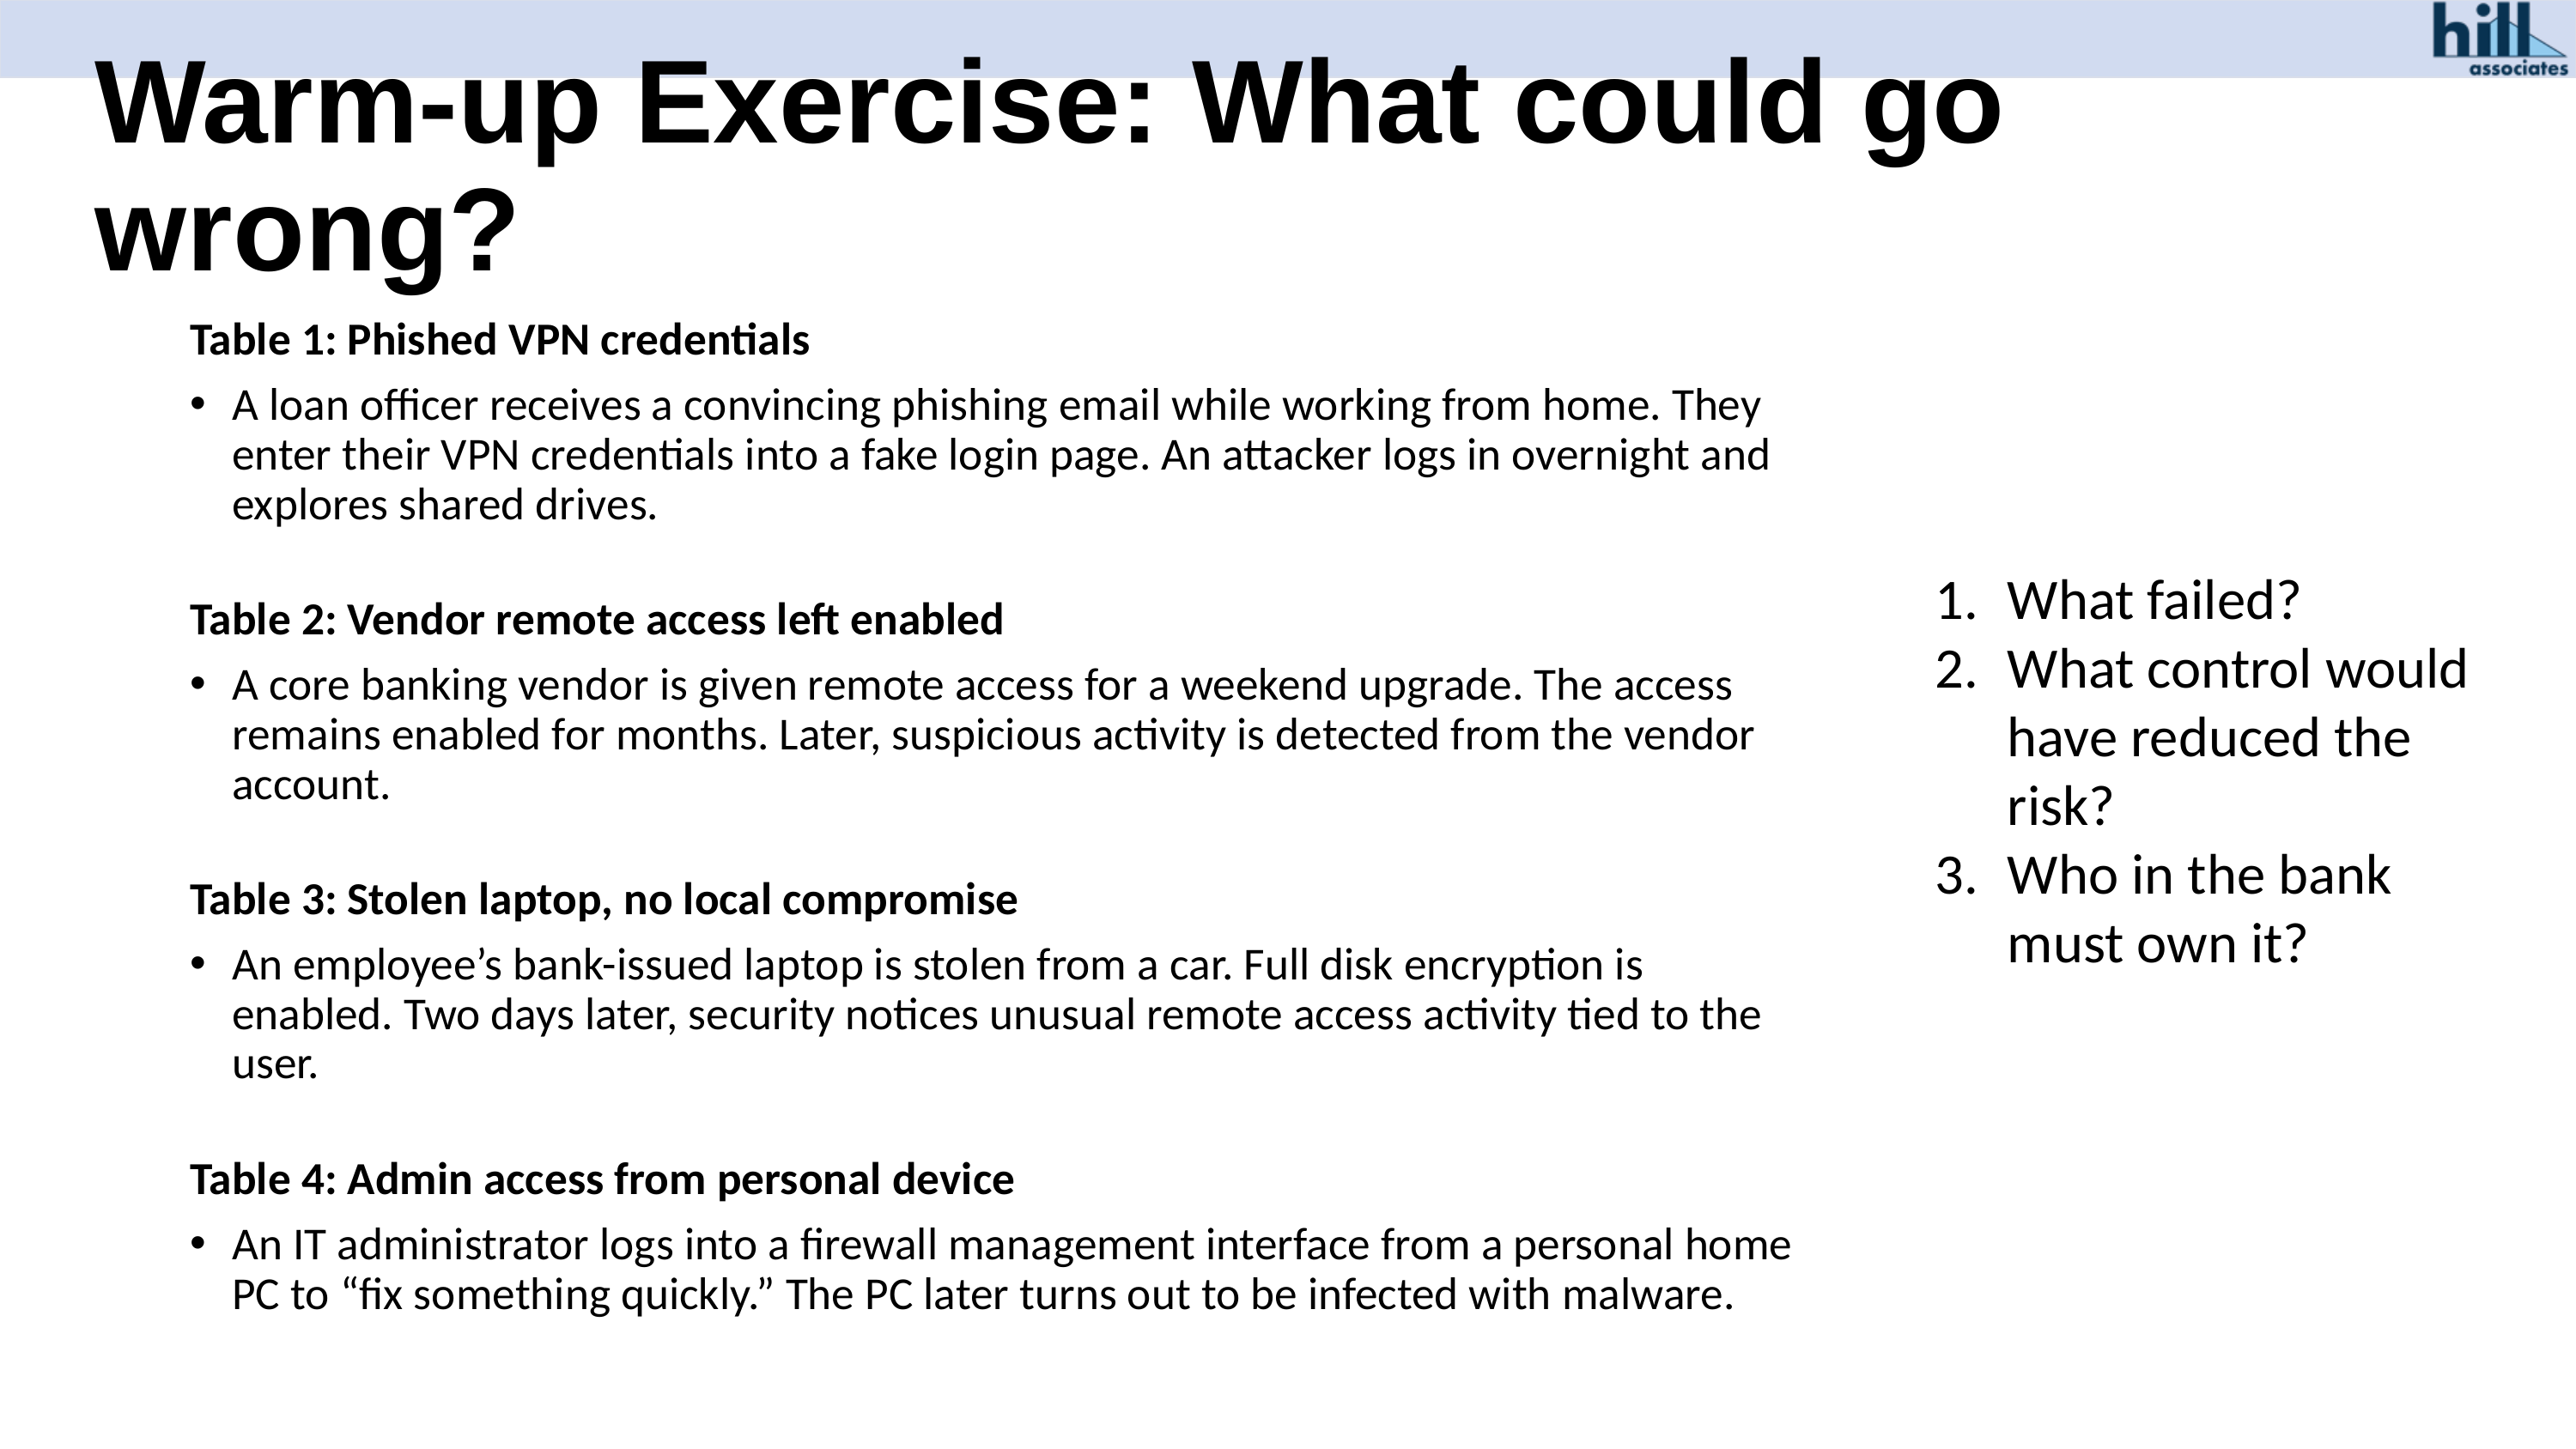

# Warm-up Exercise: What could go wrong?
Table 1: Phished VPN credentials
A loan officer receives a convincing phishing email while working from home. They enter their VPN credentials into a fake login page. An attacker logs in overnight and explores shared drives.
Table 2: Vendor remote access left enabled
A core banking vendor is given remote access for a weekend upgrade. The access remains enabled for months. Later, suspicious activity is detected from the vendor account.
Table 3: Stolen laptop, no local compromise
An employee’s bank-issued laptop is stolen from a car. Full disk encryption is enabled. Two days later, security notices unusual remote access activity tied to the user.
Table 4: Admin access from personal device
An IT administrator logs into a firewall management interface from a personal home PC to “fix something quickly.” The PC later turns out to be infected with malware.

What failed?
What control would have reduced the risk?
Who in the bank must own it?